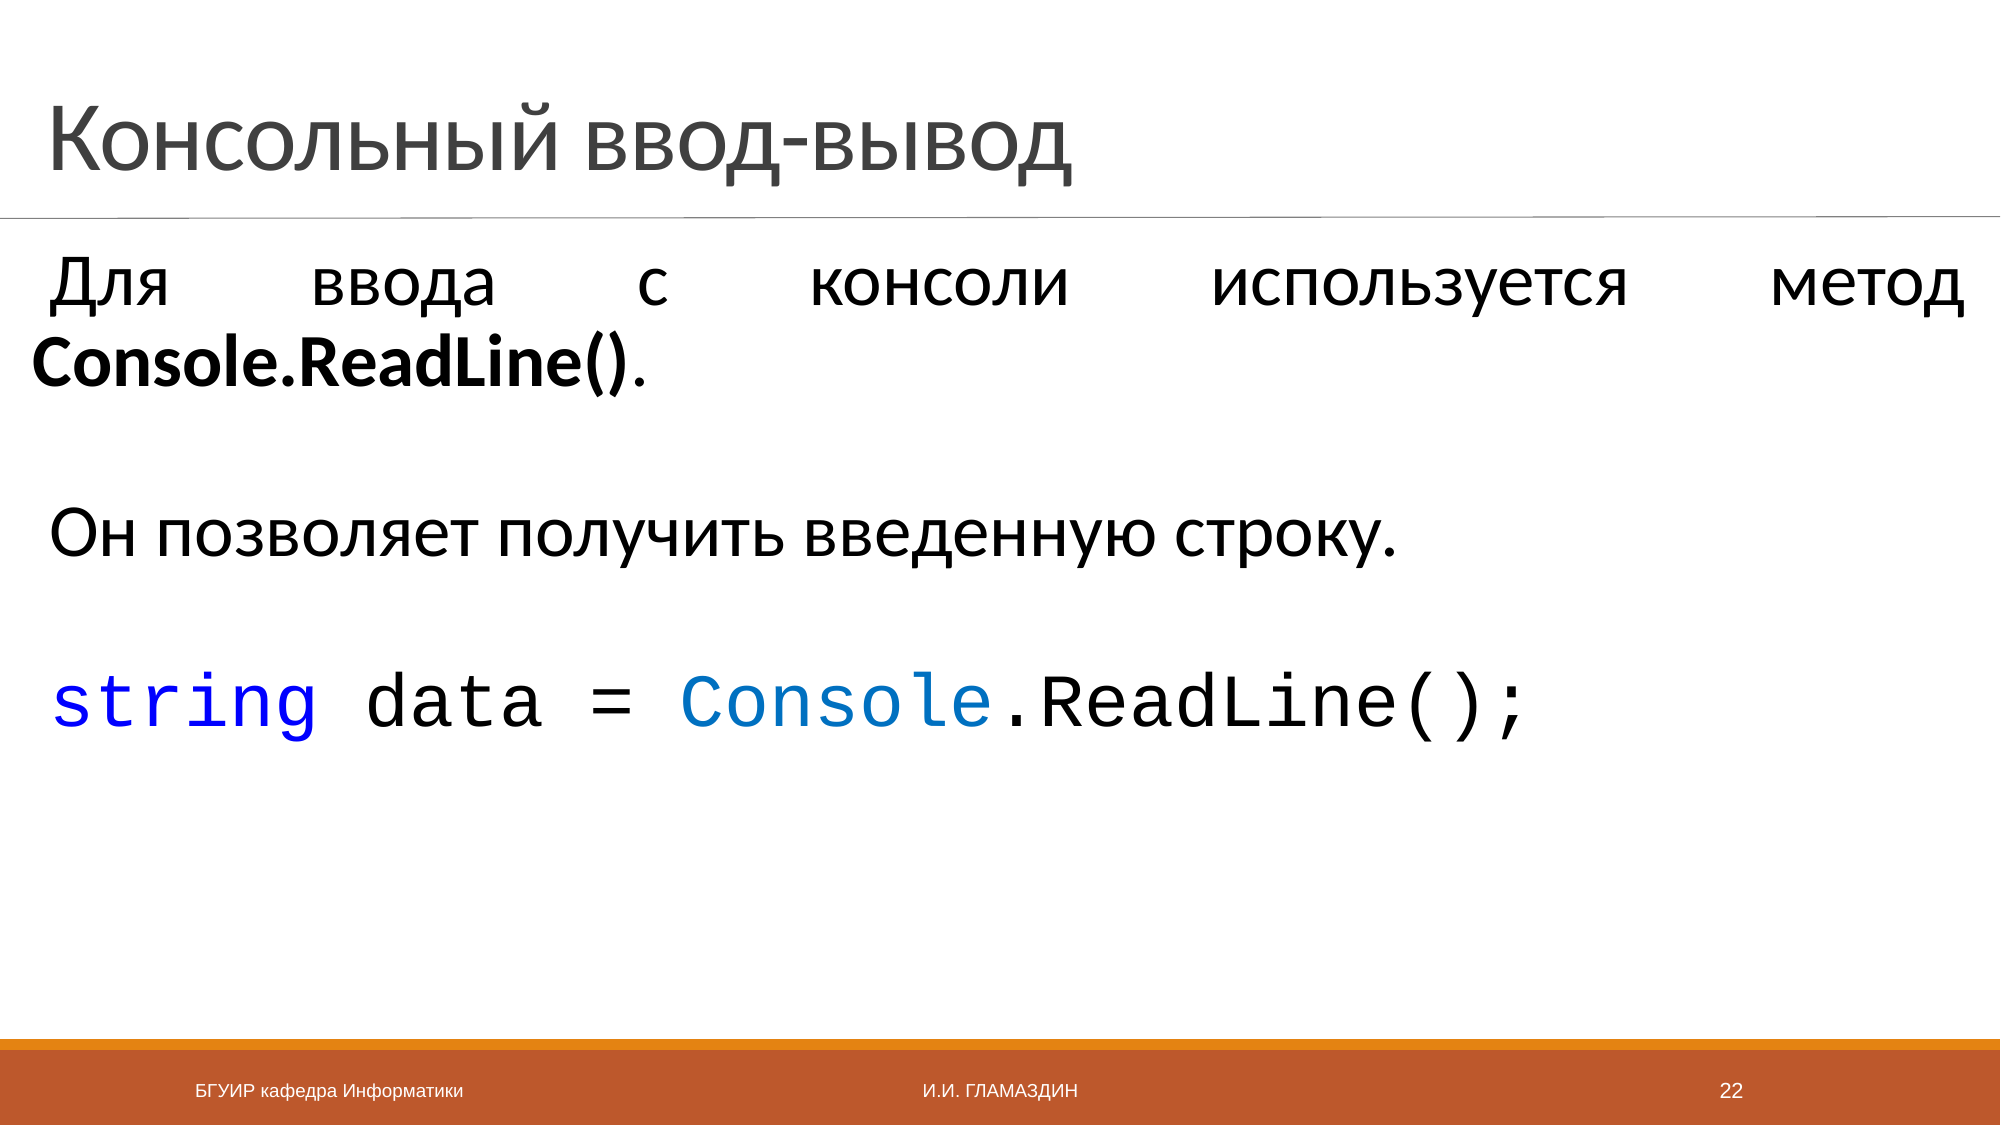

# Консольный ввод-вывод
Для ввода с консоли используется метод Console.ReadLine().

Он позволяет получить введенную строку.

string data = Console.ReadLine();

БГУИР кафедра Информатики
И.И. Гламаздин
22